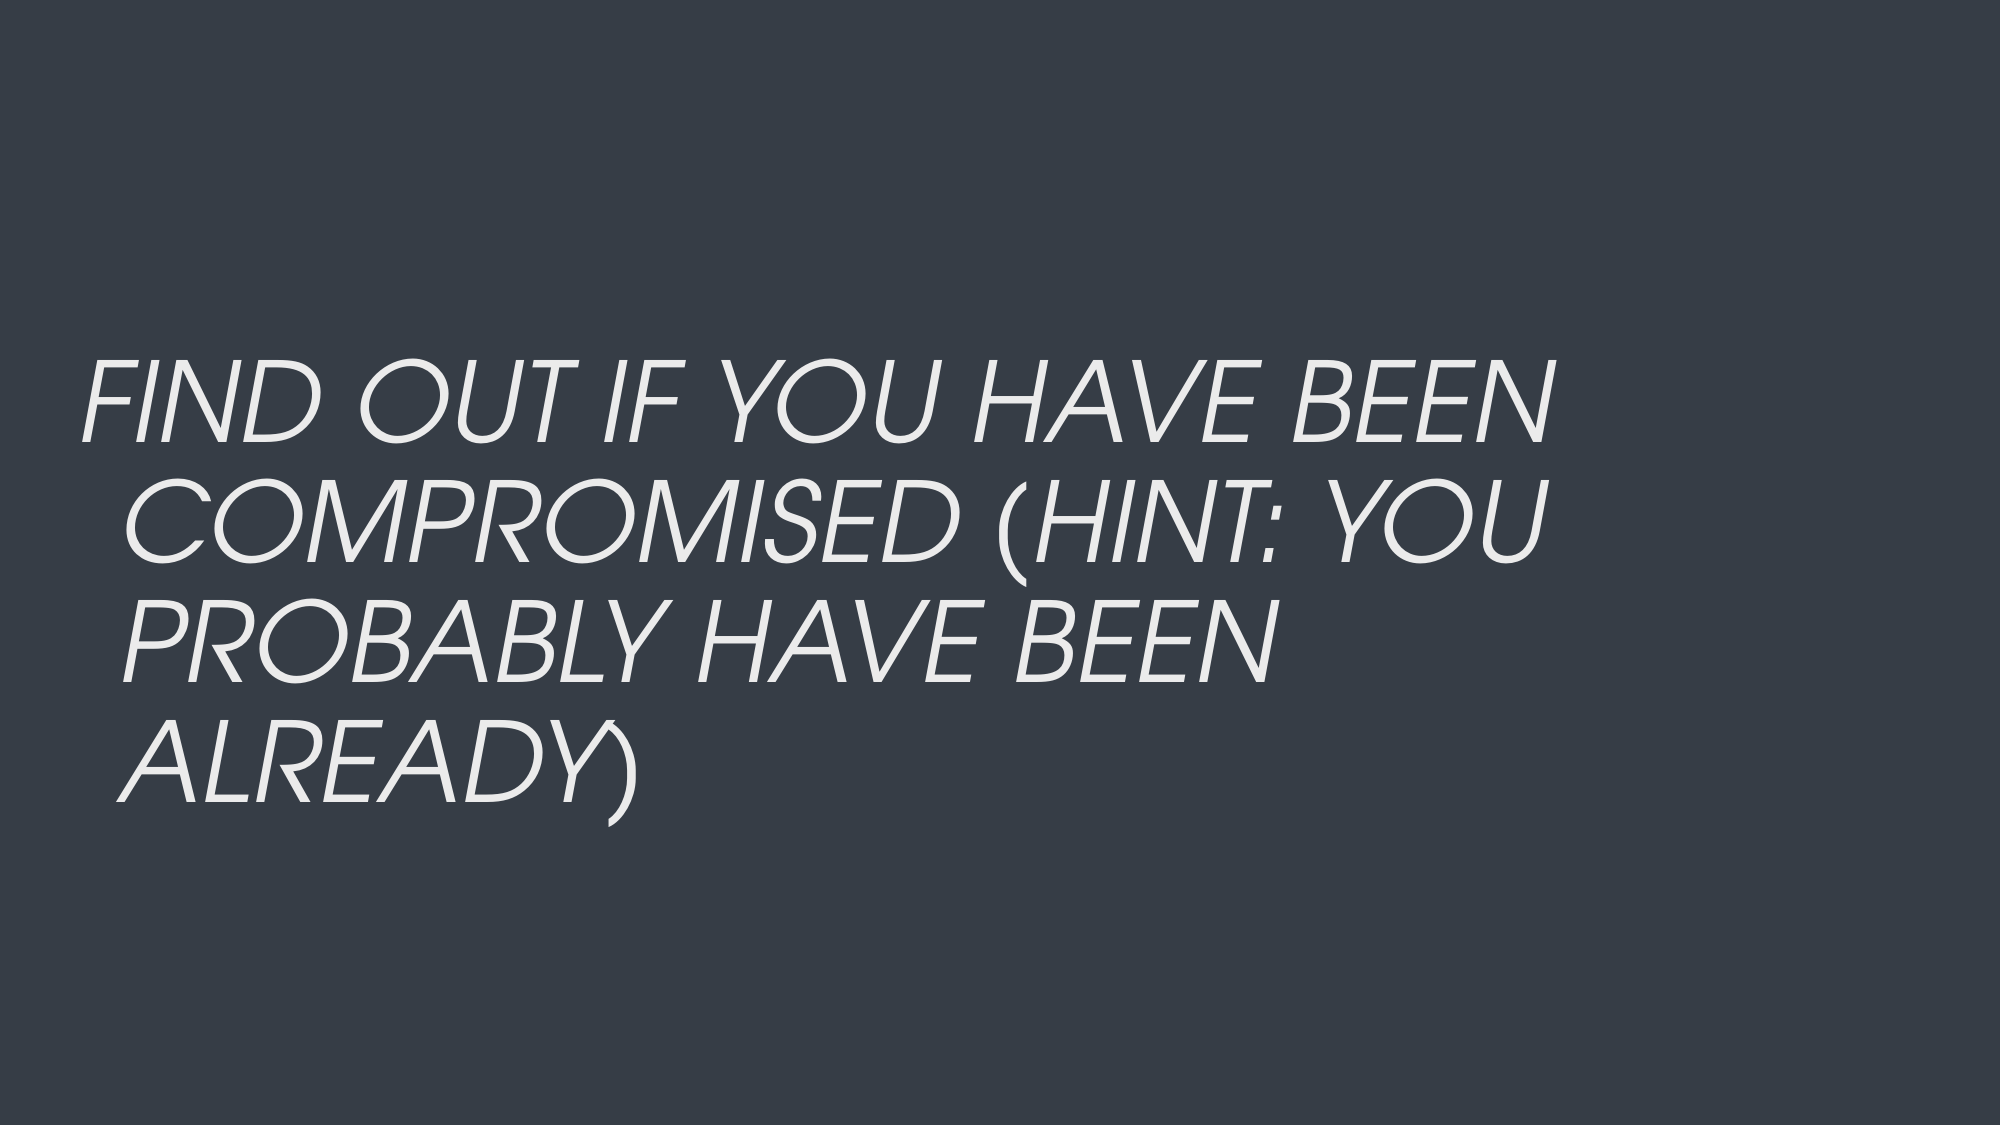

# Find out if you have been compromised (hint: you probably have been already)